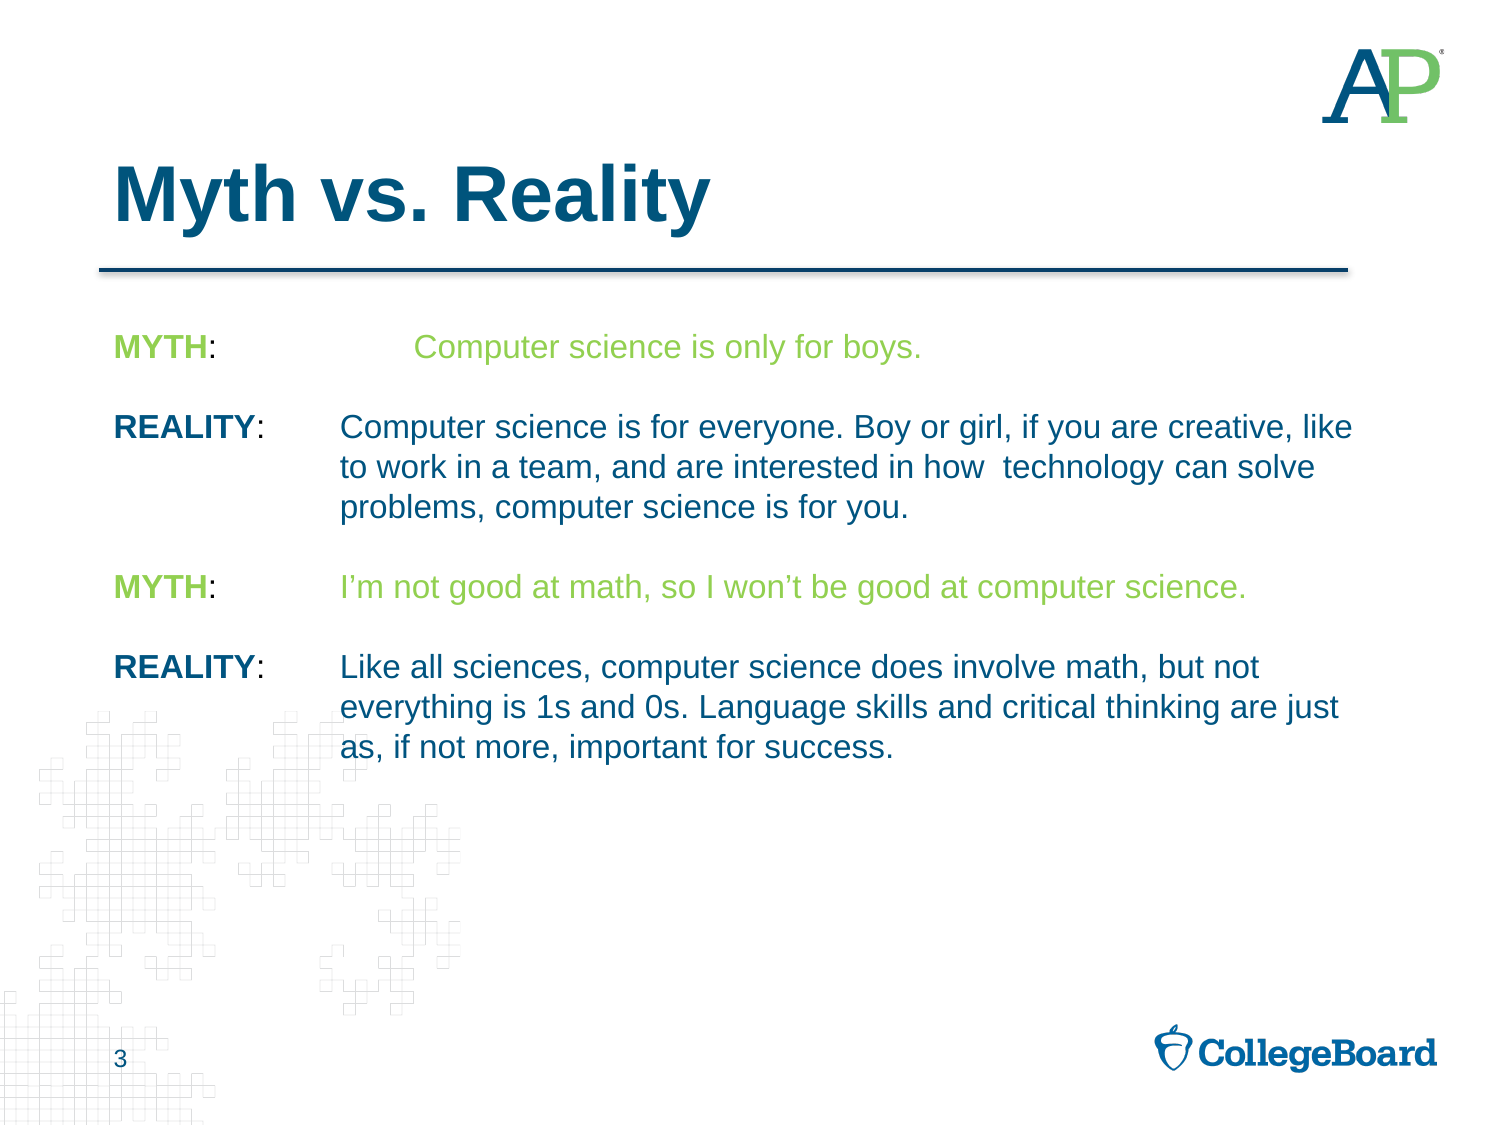

# Myth vs. Reality
MYTH: 		Computer science is only for boys.

REALITY:  	Computer science is for everyone. Boy or girl, if you are creative, like to work in a team, and are interested in how  technology can solve problems, computer science is for you.

MYTH: 	I’m not good at math, so I won’t be good at computer science.

REALITY: 	Like all sciences, computer science does involve math, but not everything is 1s and 0s. Language skills and critical thinking are just as, if not more, important for success.

3